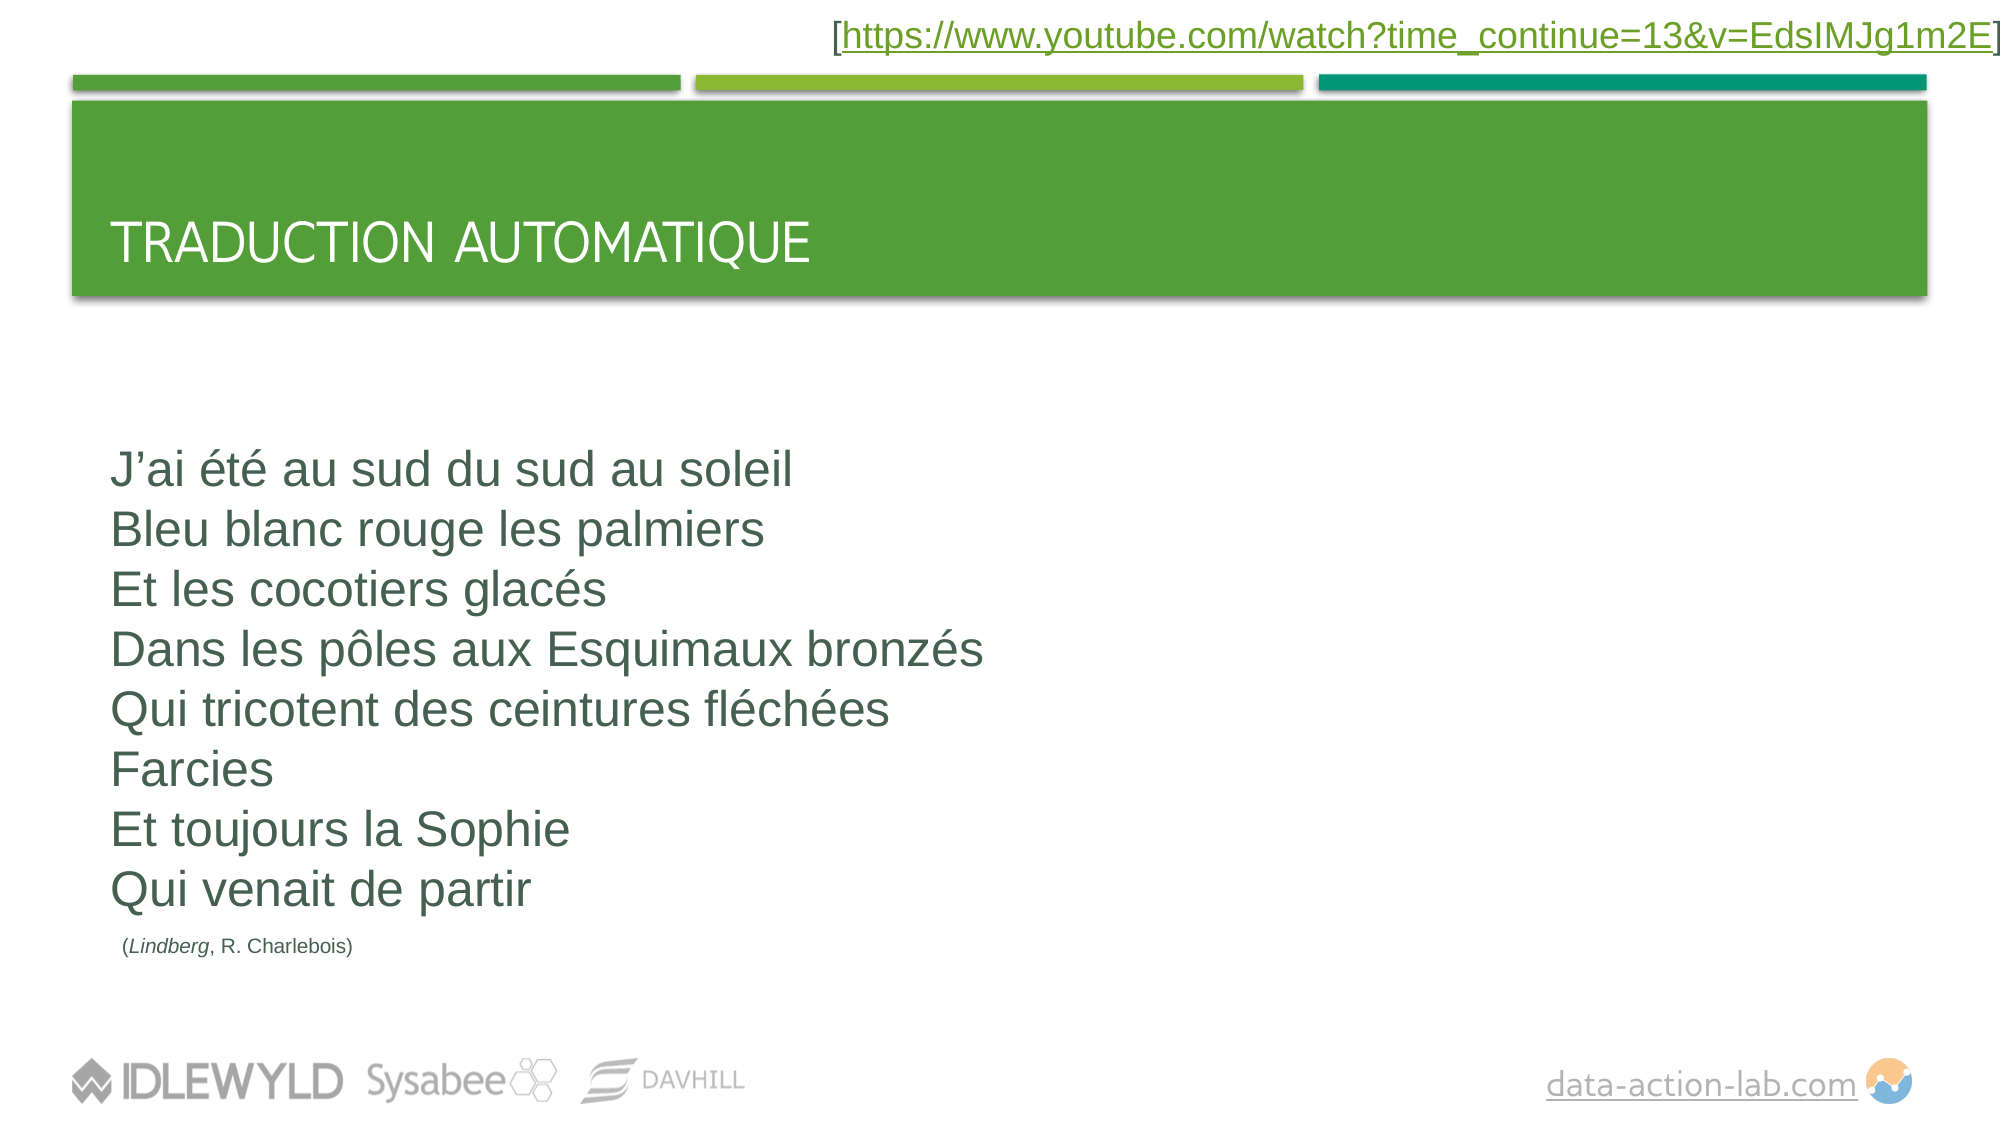

[https://www.youtube.com/watch?time_continue=13&v=EdsIMJg1m2E]
# Traduction automatique
J’ai été au sud du sud au soleil
Bleu blanc rouge les palmiers
Et les cocotiers glacés
Dans les pôles aux Esquimaux bronzés
Qui tricotent des ceintures fléchées
Farcies
Et toujours la Sophie
Qui venait de partir
  (Lindberg, R. Charlebois)